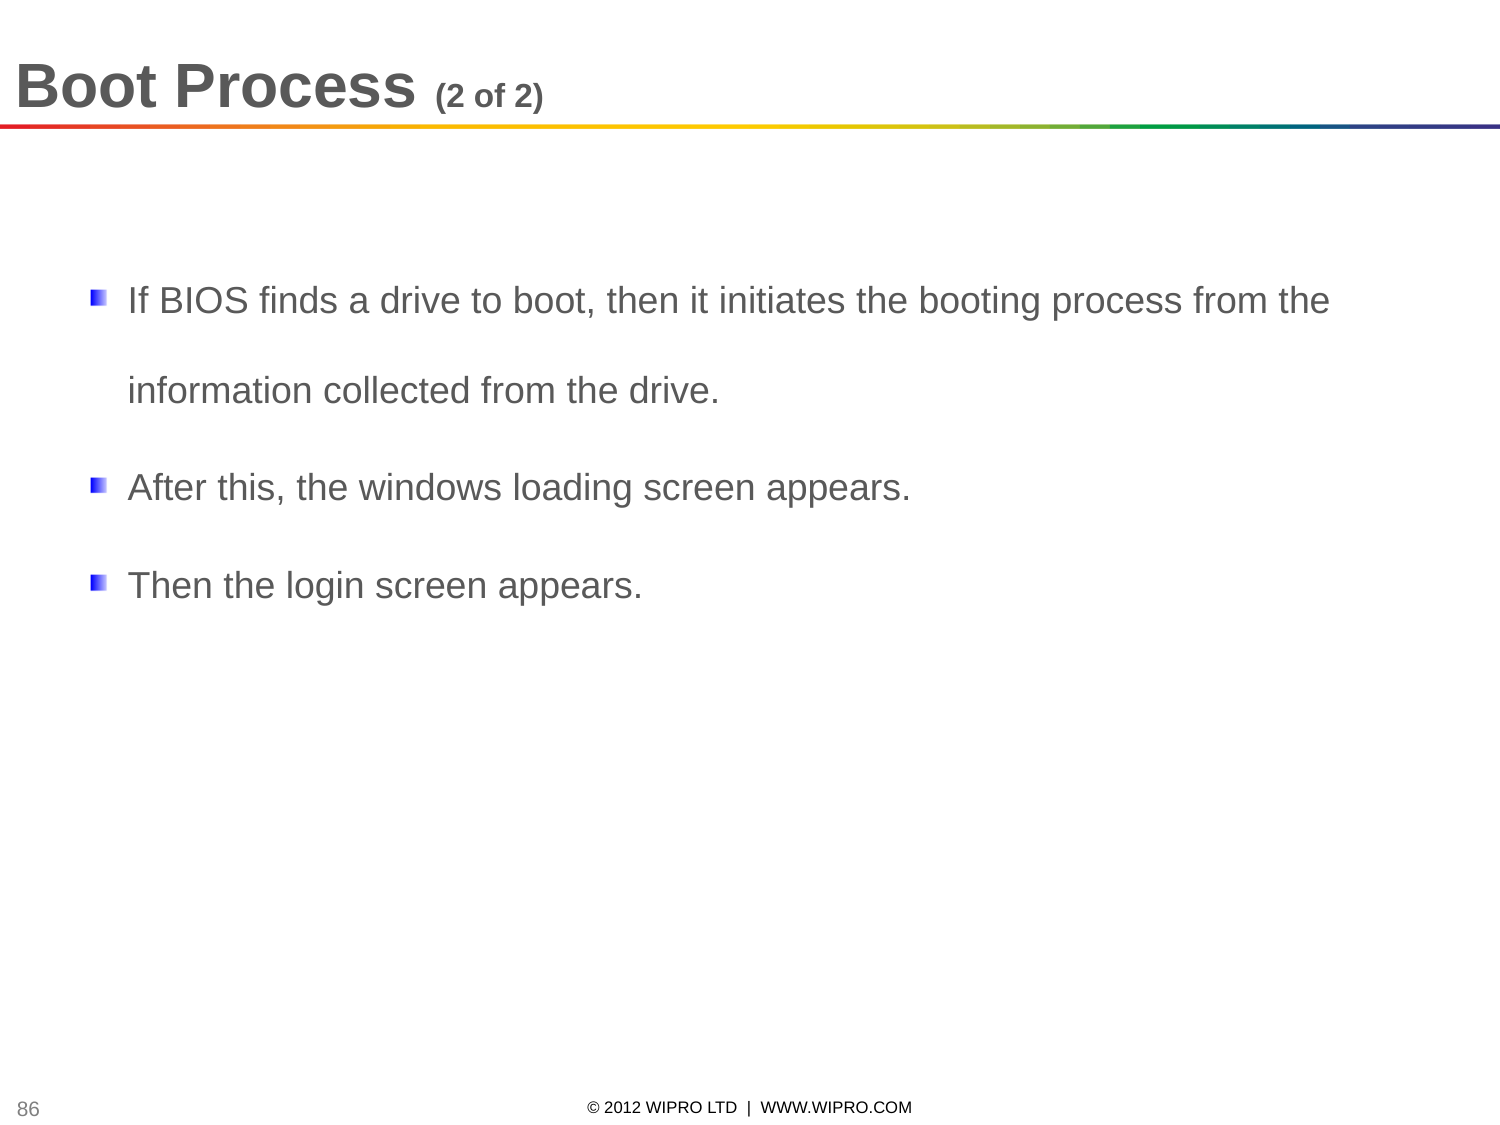

Boot Process (2 of 2)
If BIOS finds a drive to boot, then it initiates the booting process from the information collected from the drive.
After this, the windows loading screen appears.
Then the login screen appears.